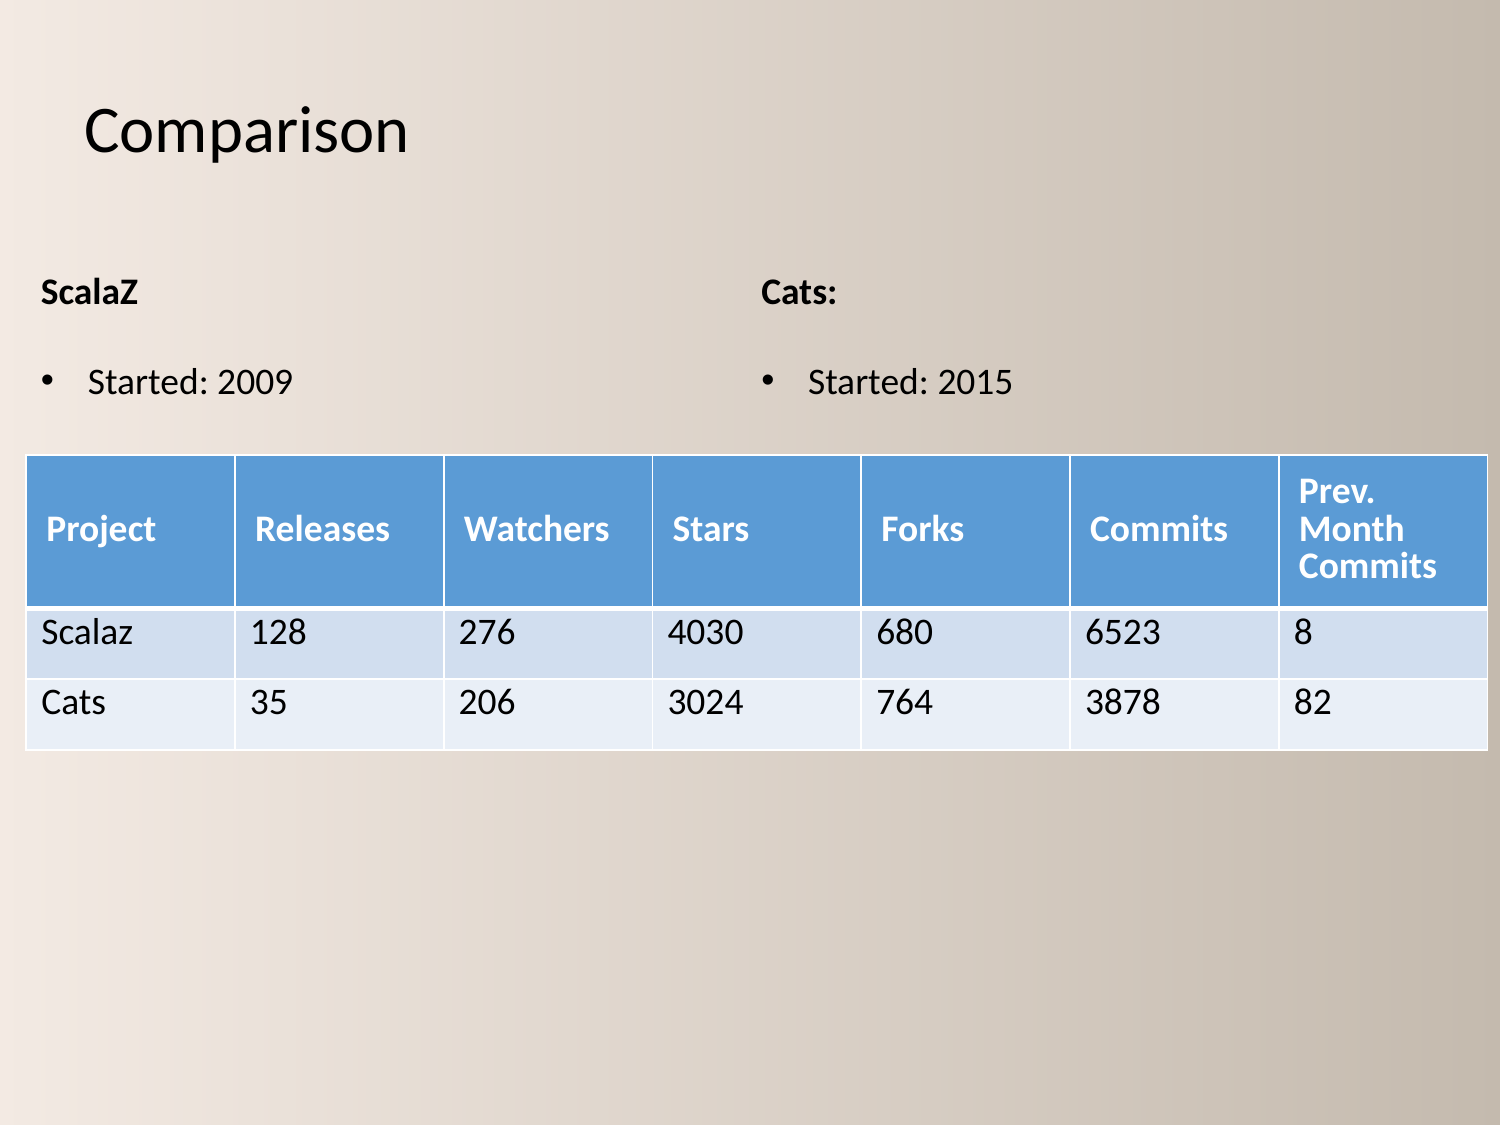

Comparison
Cats:

Started: 2015
ScalaZ

Started: 2009
| Project | Releases | Watchers | Stars | Forks | Commits | Prev. Month Commits |
| --- | --- | --- | --- | --- | --- | --- |
| Scalaz | 128 | 276 | 4030 | 680 | 6523 | 8 |
| Cats | 35 | 206 | 3024 | 764 | 3878 | 82 |